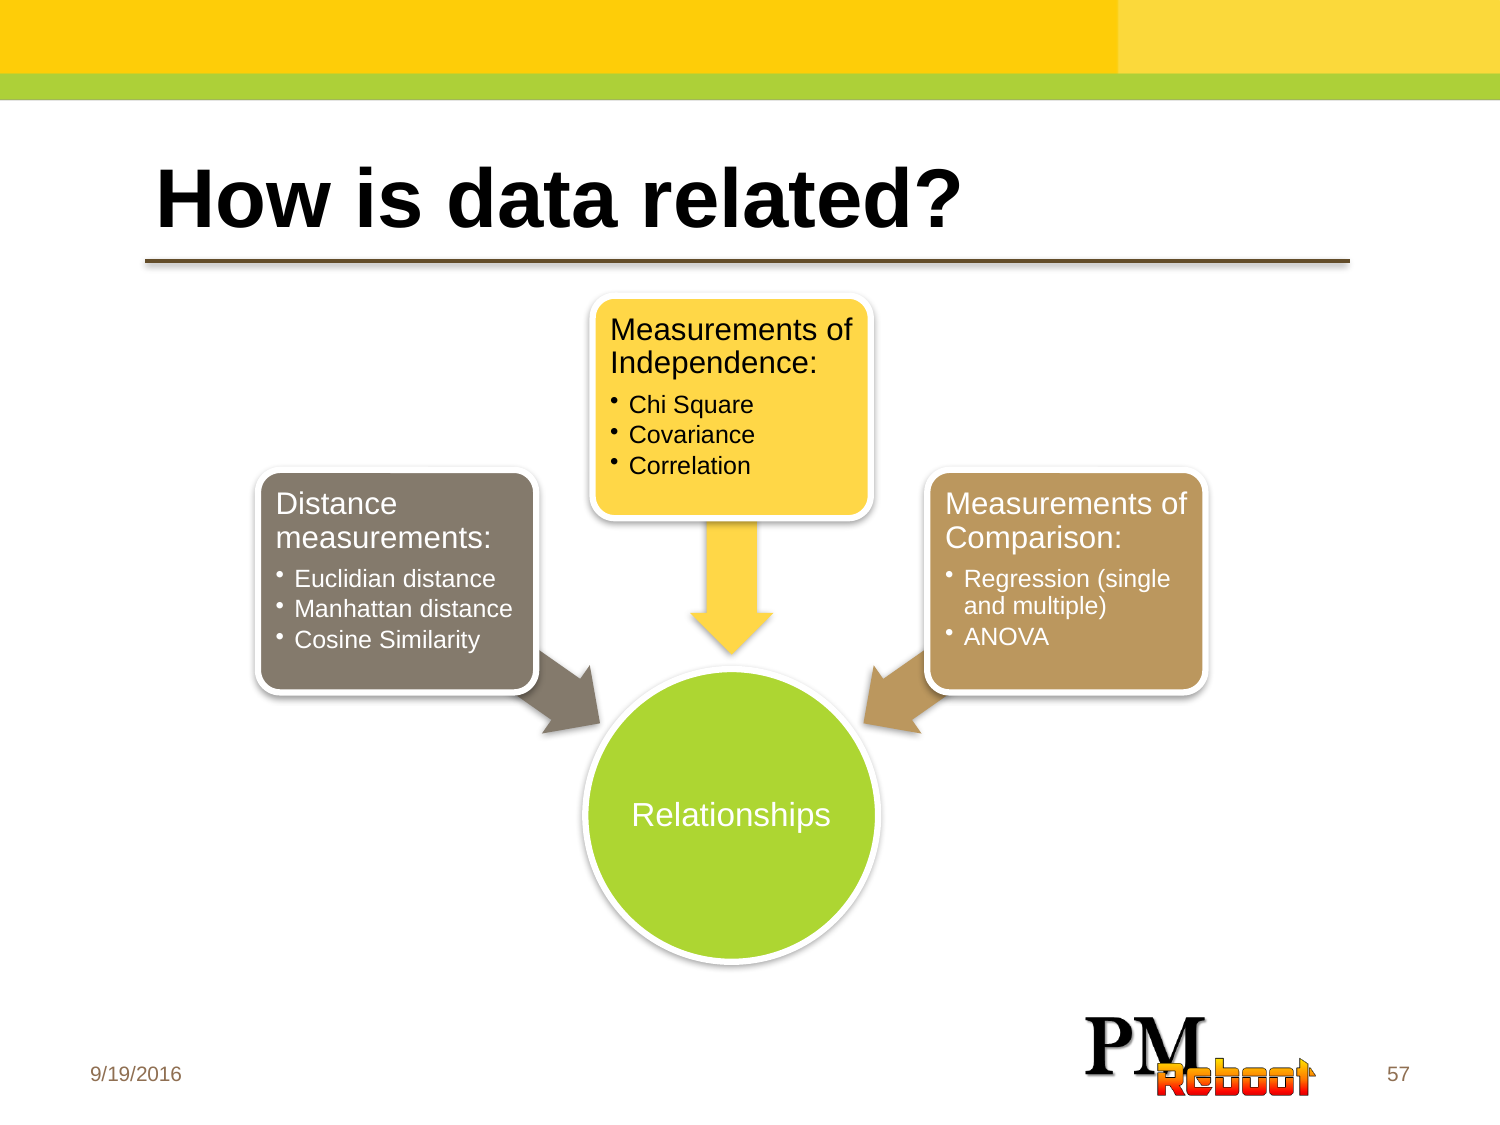

How is data related?
Relationships
Distance measurements:
Euclidian distance
Manhattan distance
Cosine Similarity
Measurements of Independence:
Chi Square
Covariance
Correlation
Measurements of Comparison:
Regression (single and multiple)
ANOVA
9/19/2016
57